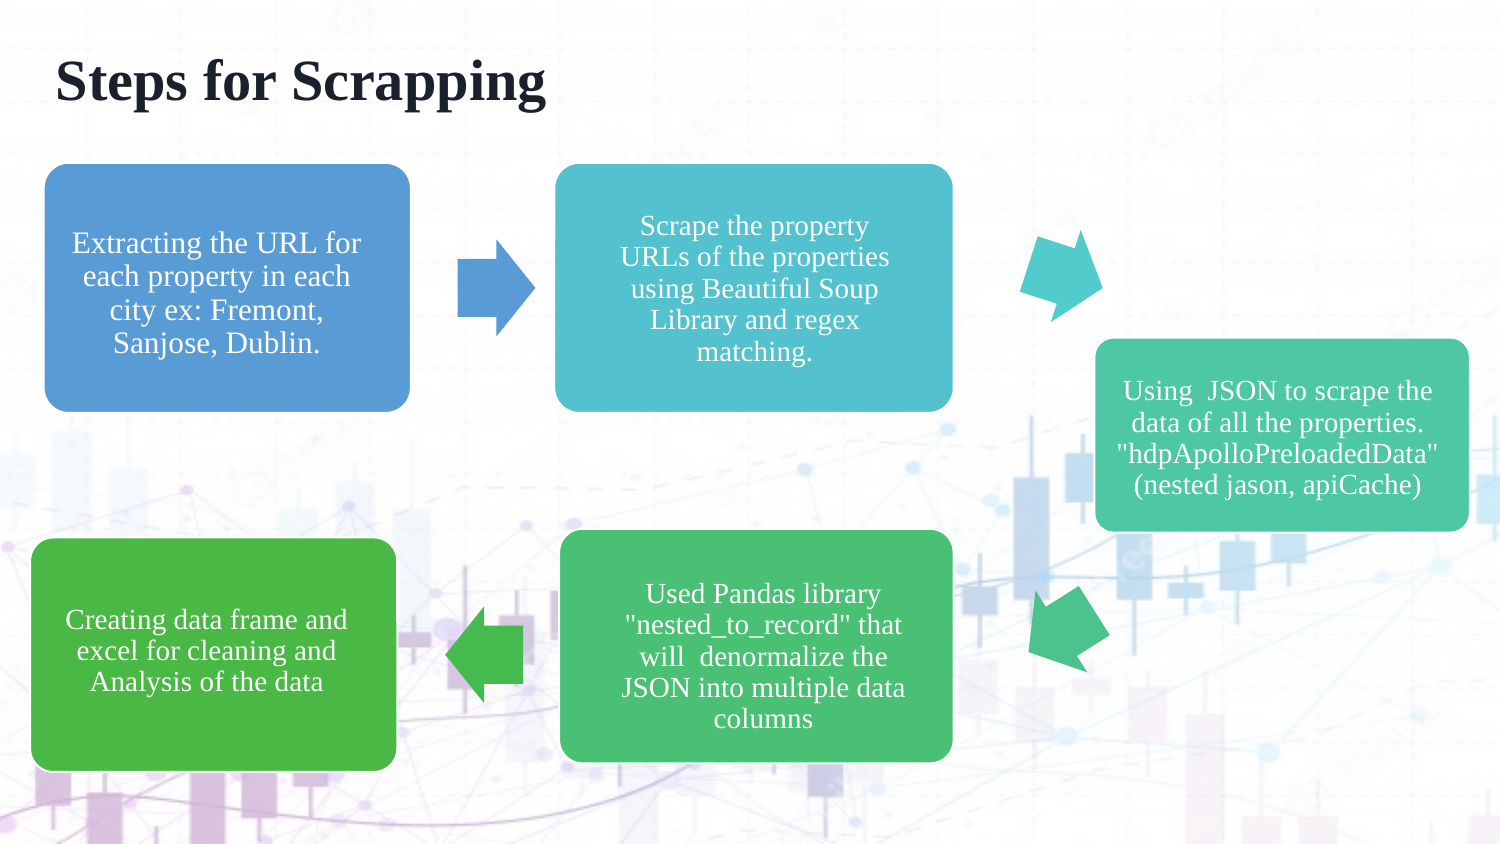

# Steps for Scrapping

Scrape the property URLs of the properties using Beautiful Soup Library and regex matching.
Extracting the URL for each property in each city ex: Fremont, Sanjose, Dublin.

Using  JSON to scrape the data of all the properties. "hdpApolloPreloadedData" (nested jason, apiCache)

Creating data frame and excel for cleaning and Analysis of the data
Used Pandas library "nested_to_record" that will  denormalize the JSON into multiple data columns